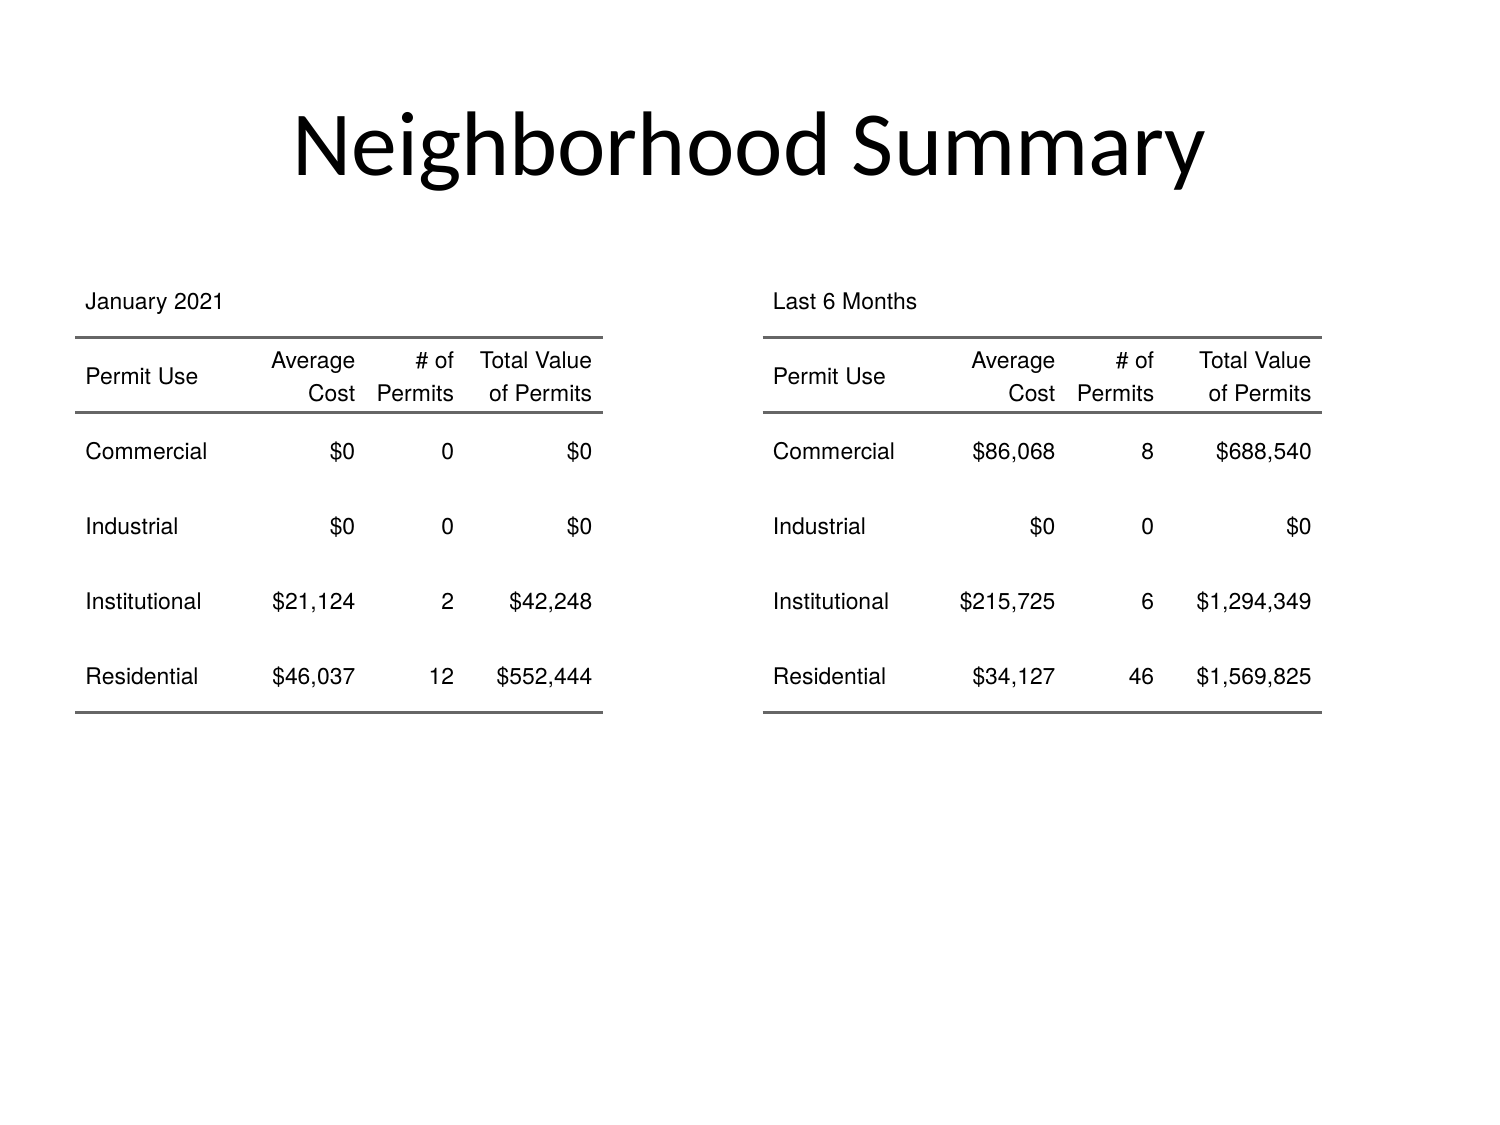

# Neighborhood Summary
| January 2021 | January 2021 | January 2021 | January 2021 |
| --- | --- | --- | --- |
| Permit Use | Average Cost | # of Permits | Total Value of Permits |
| Commercial | $0 | 0 | $0 |
| Industrial | $0 | 0 | $0 |
| Institutional | $21,124 | 2 | $42,248 |
| Residential | $46,037 | 12 | $552,444 |
| Last 6 Months | Last 6 Months | Last 6 Months | Last 6 Months |
| --- | --- | --- | --- |
| Permit Use | Average Cost | # of Permits | Total Value of Permits |
| Commercial | $86,068 | 8 | $688,540 |
| Industrial | $0 | 0 | $0 |
| Institutional | $215,725 | 6 | $1,294,349 |
| Residential | $34,127 | 46 | $1,569,825 |